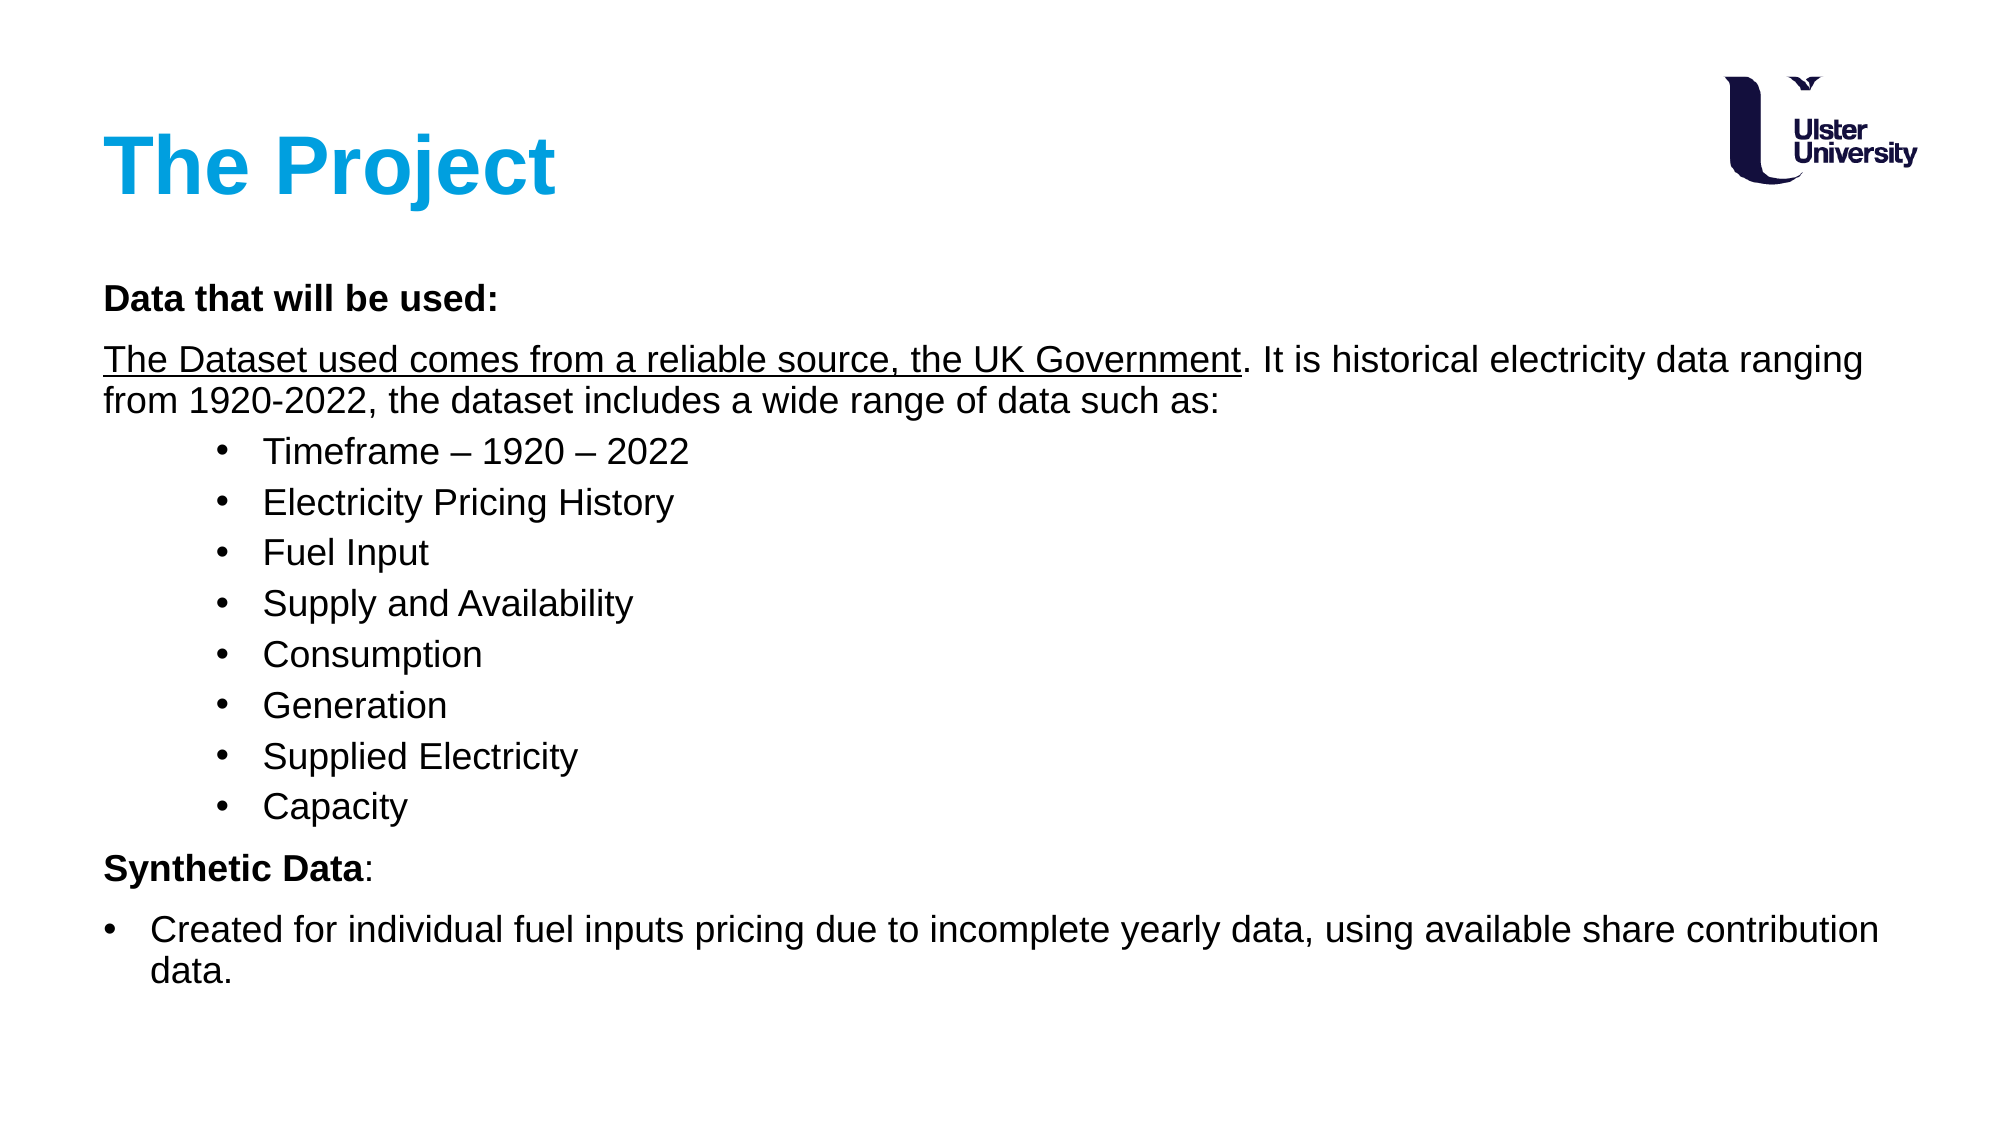

# The Project
Data that will be used:
The Dataset used comes from a reliable source, the UK Government. It is historical electricity data ranging from 1920-2022, the dataset includes a wide range of data such as:
Timeframe – 1920 – 2022
Electricity Pricing History
Fuel Input
Supply and Availability
Consumption
Generation
Supplied Electricity
Capacity
Synthetic Data:
Created for individual fuel inputs pricing due to incomplete yearly data, using available share contribution data.